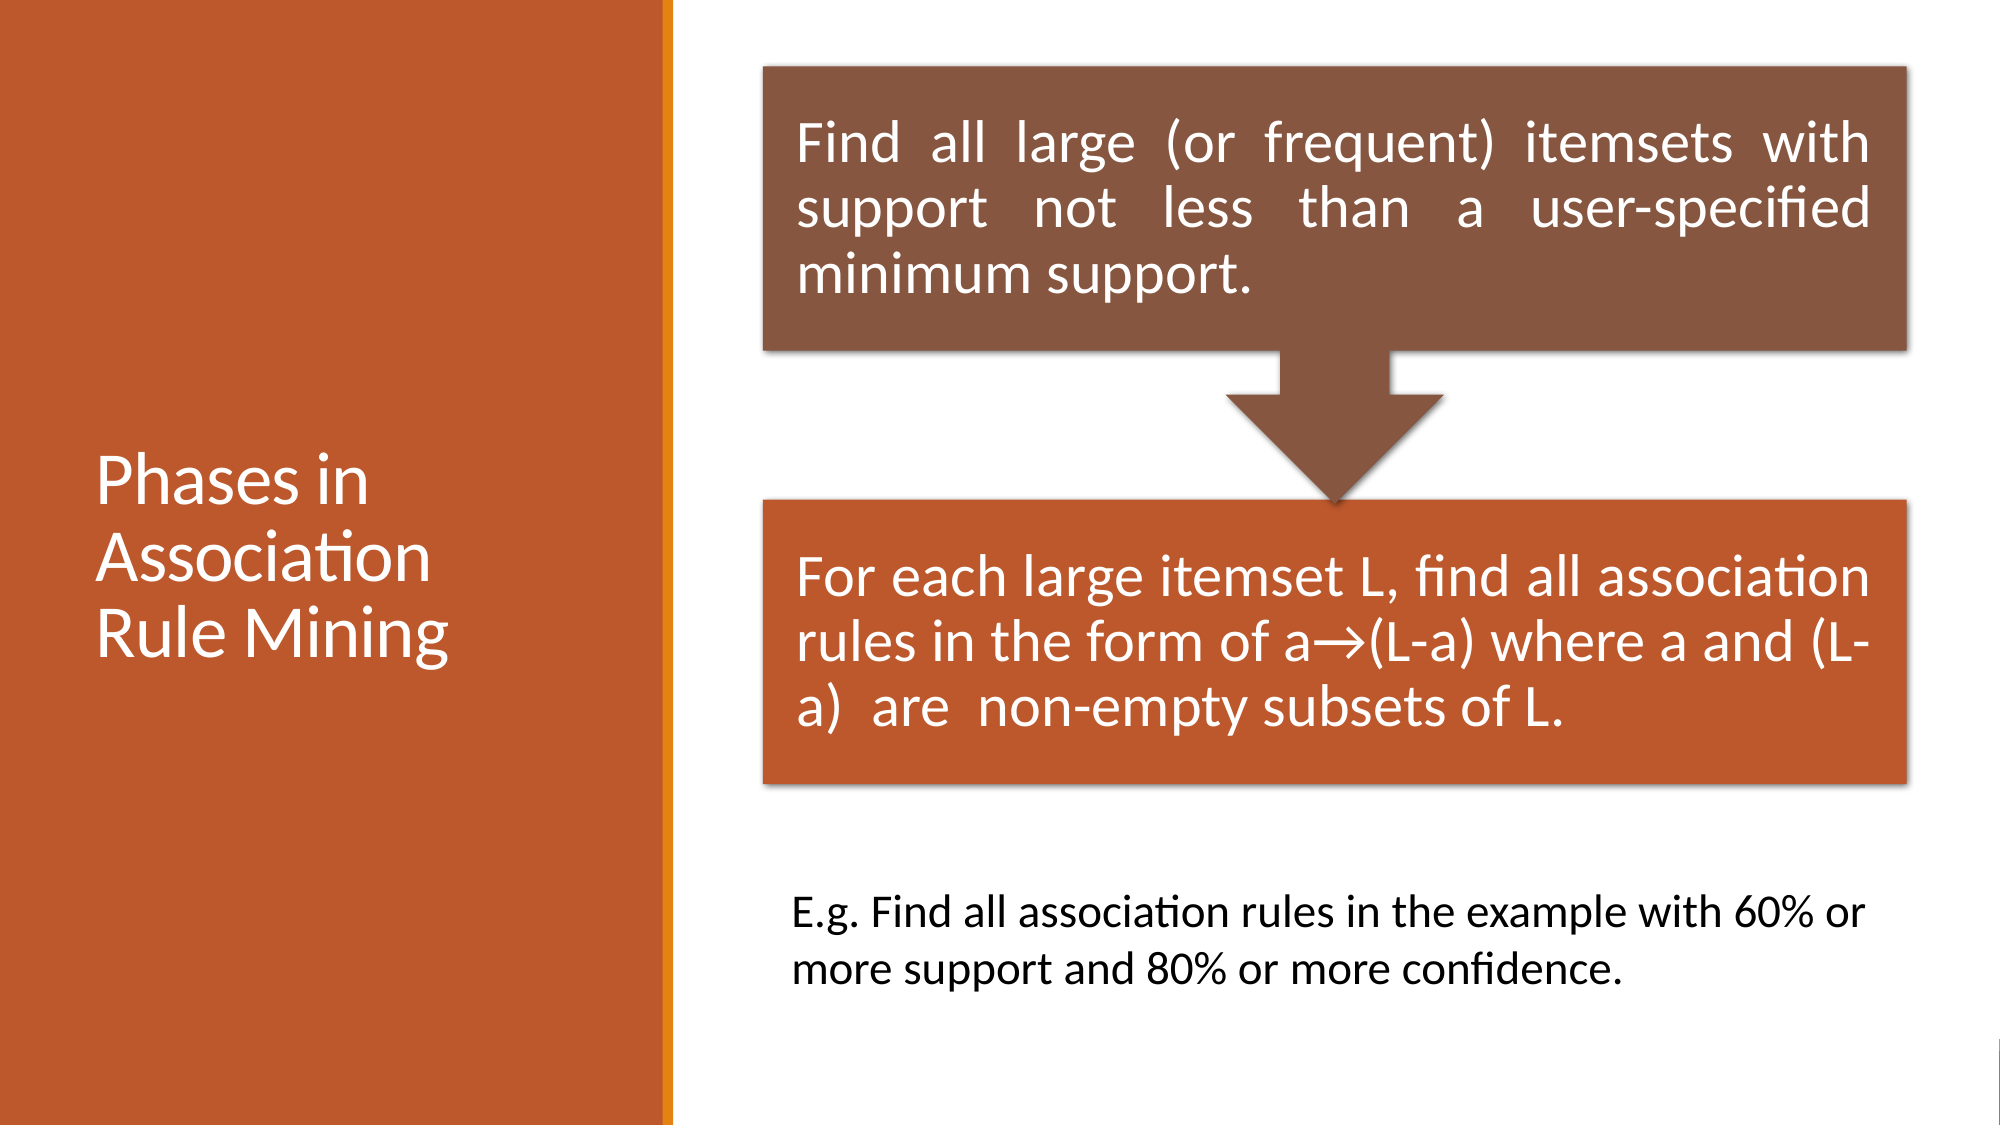

For each large itemset L, find all association rules in the form of a→(L-a) where a and (L-a)  are  non-empty subsets of L.
Find all large (or frequent) itemsets with support not less than a user-specified minimum support.
# Phases in Association Rule Mining
E.g. Find all association rules in the example with 60% or more support and 80% or more confidence.